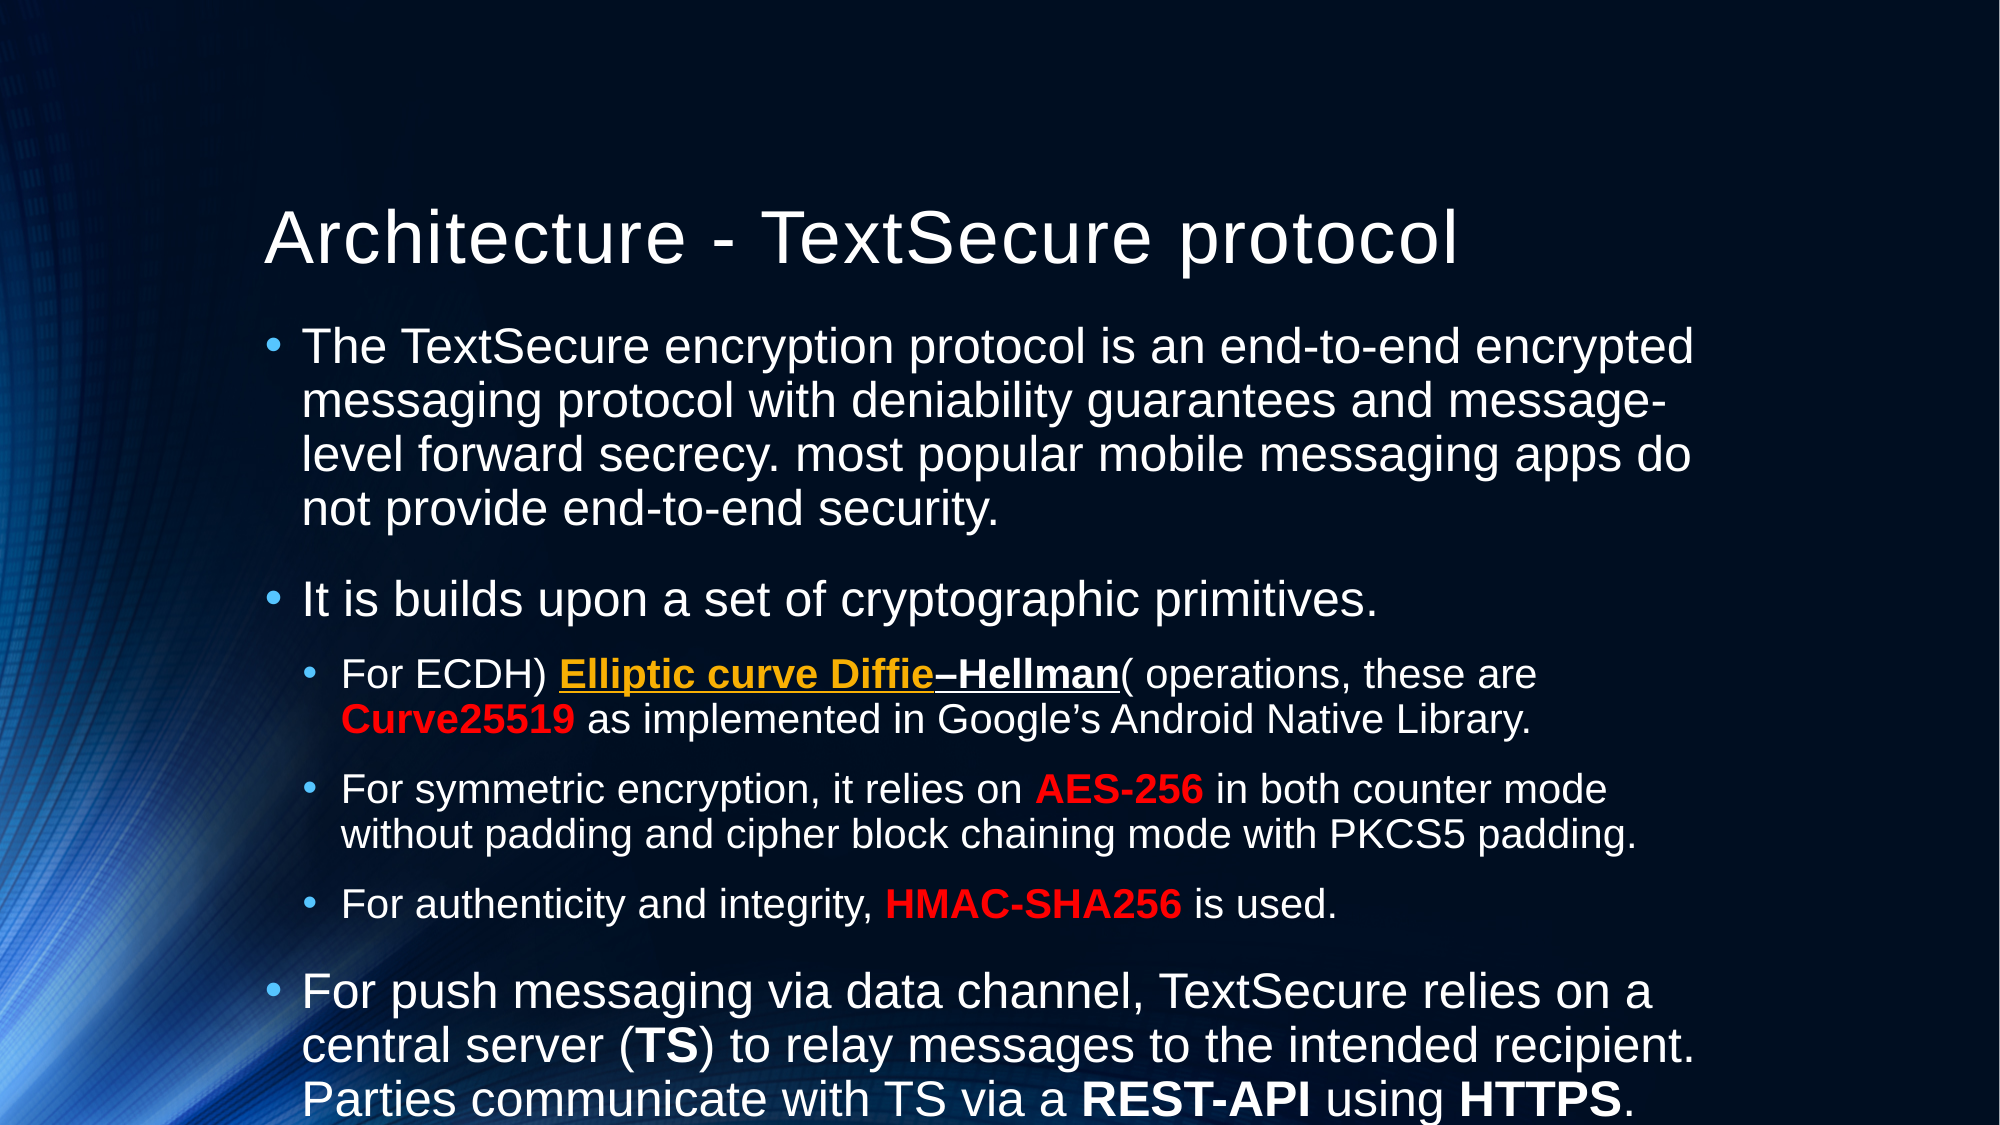

# Architecture - TextSecure protocol
The TextSecure encryption protocol is an end-to-end encrypted messaging protocol with deniability guarantees and message-level forward secrecy. most popular mobile messaging apps do not provide end-to-end security.
It is builds upon a set of cryptographic primitives.
For ECDH) Elliptic curve Diffie–Hellman( operations, these are Curve25519 as implemented in Google’s Android Native Library.
For symmetric encryption, it relies on AES-256 in both counter mode without padding and cipher block chaining mode with PKCS5 padding.
For authenticity and integrity, HMAC-SHA256 is used.
For push messaging via data channel, TextSecure relies on a central server (TS) to relay messages to the intended recipient. Parties communicate with TS via a REST-API using HTTPS.